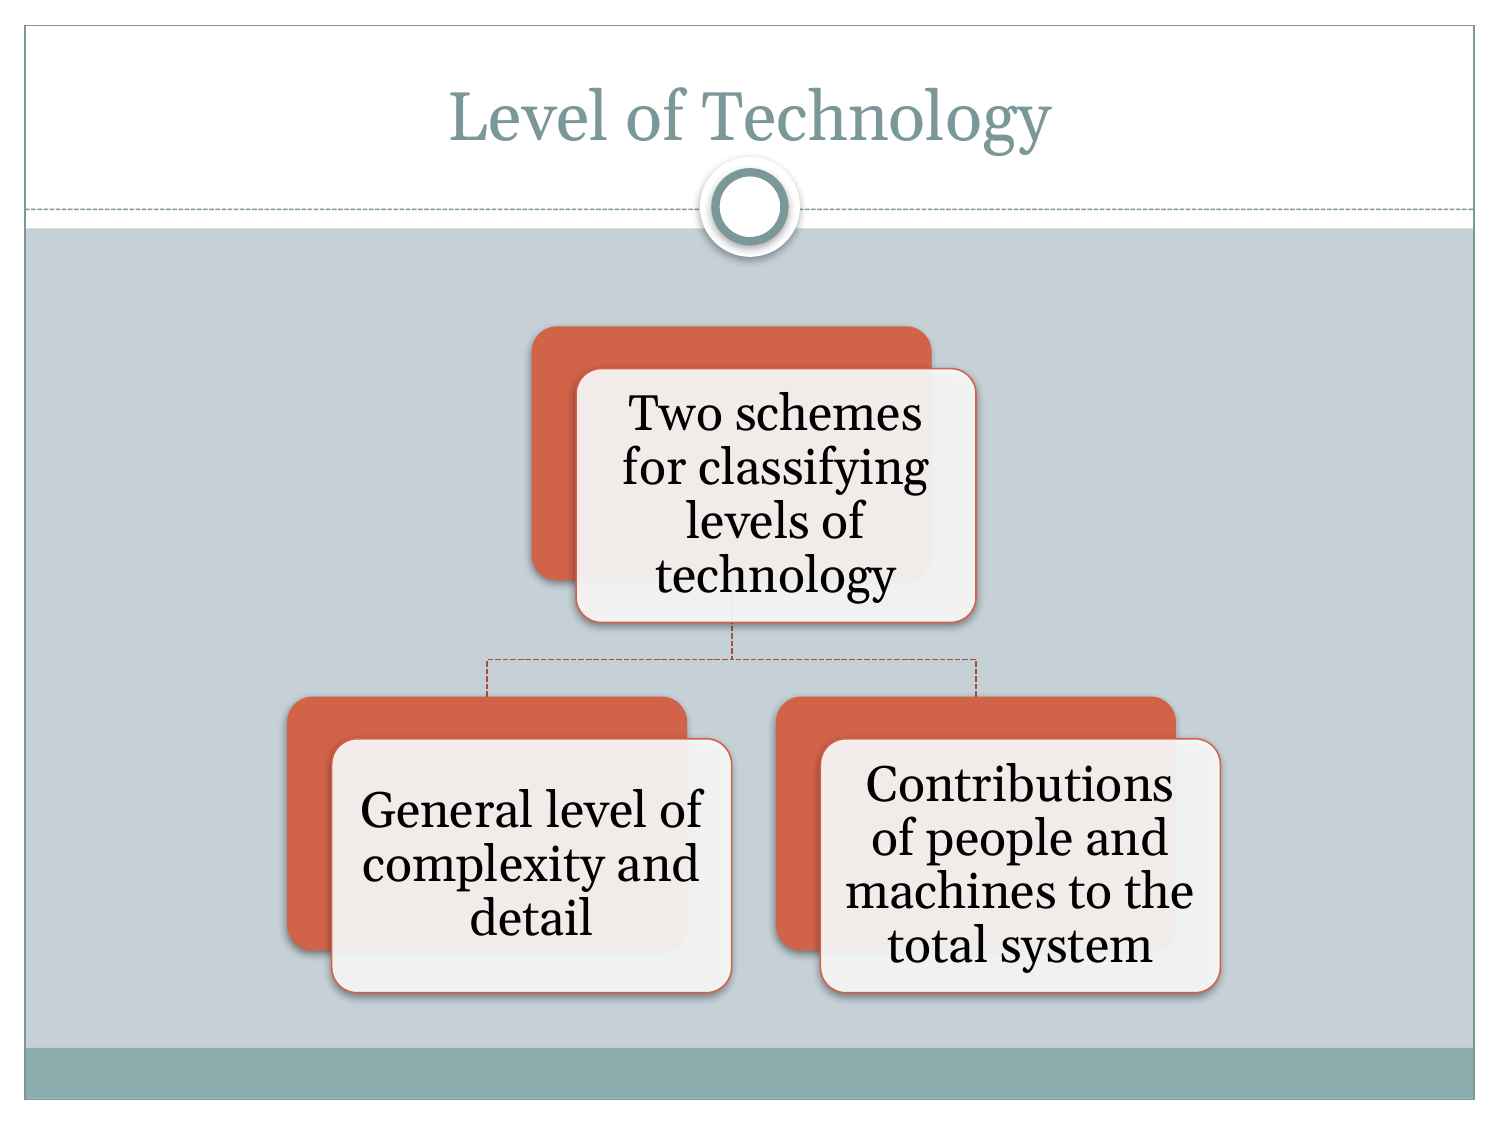

# Level of Technology
Two schemes for classifying levels of technology
General level of complexity and detail
Contributions of people and machines to the total system